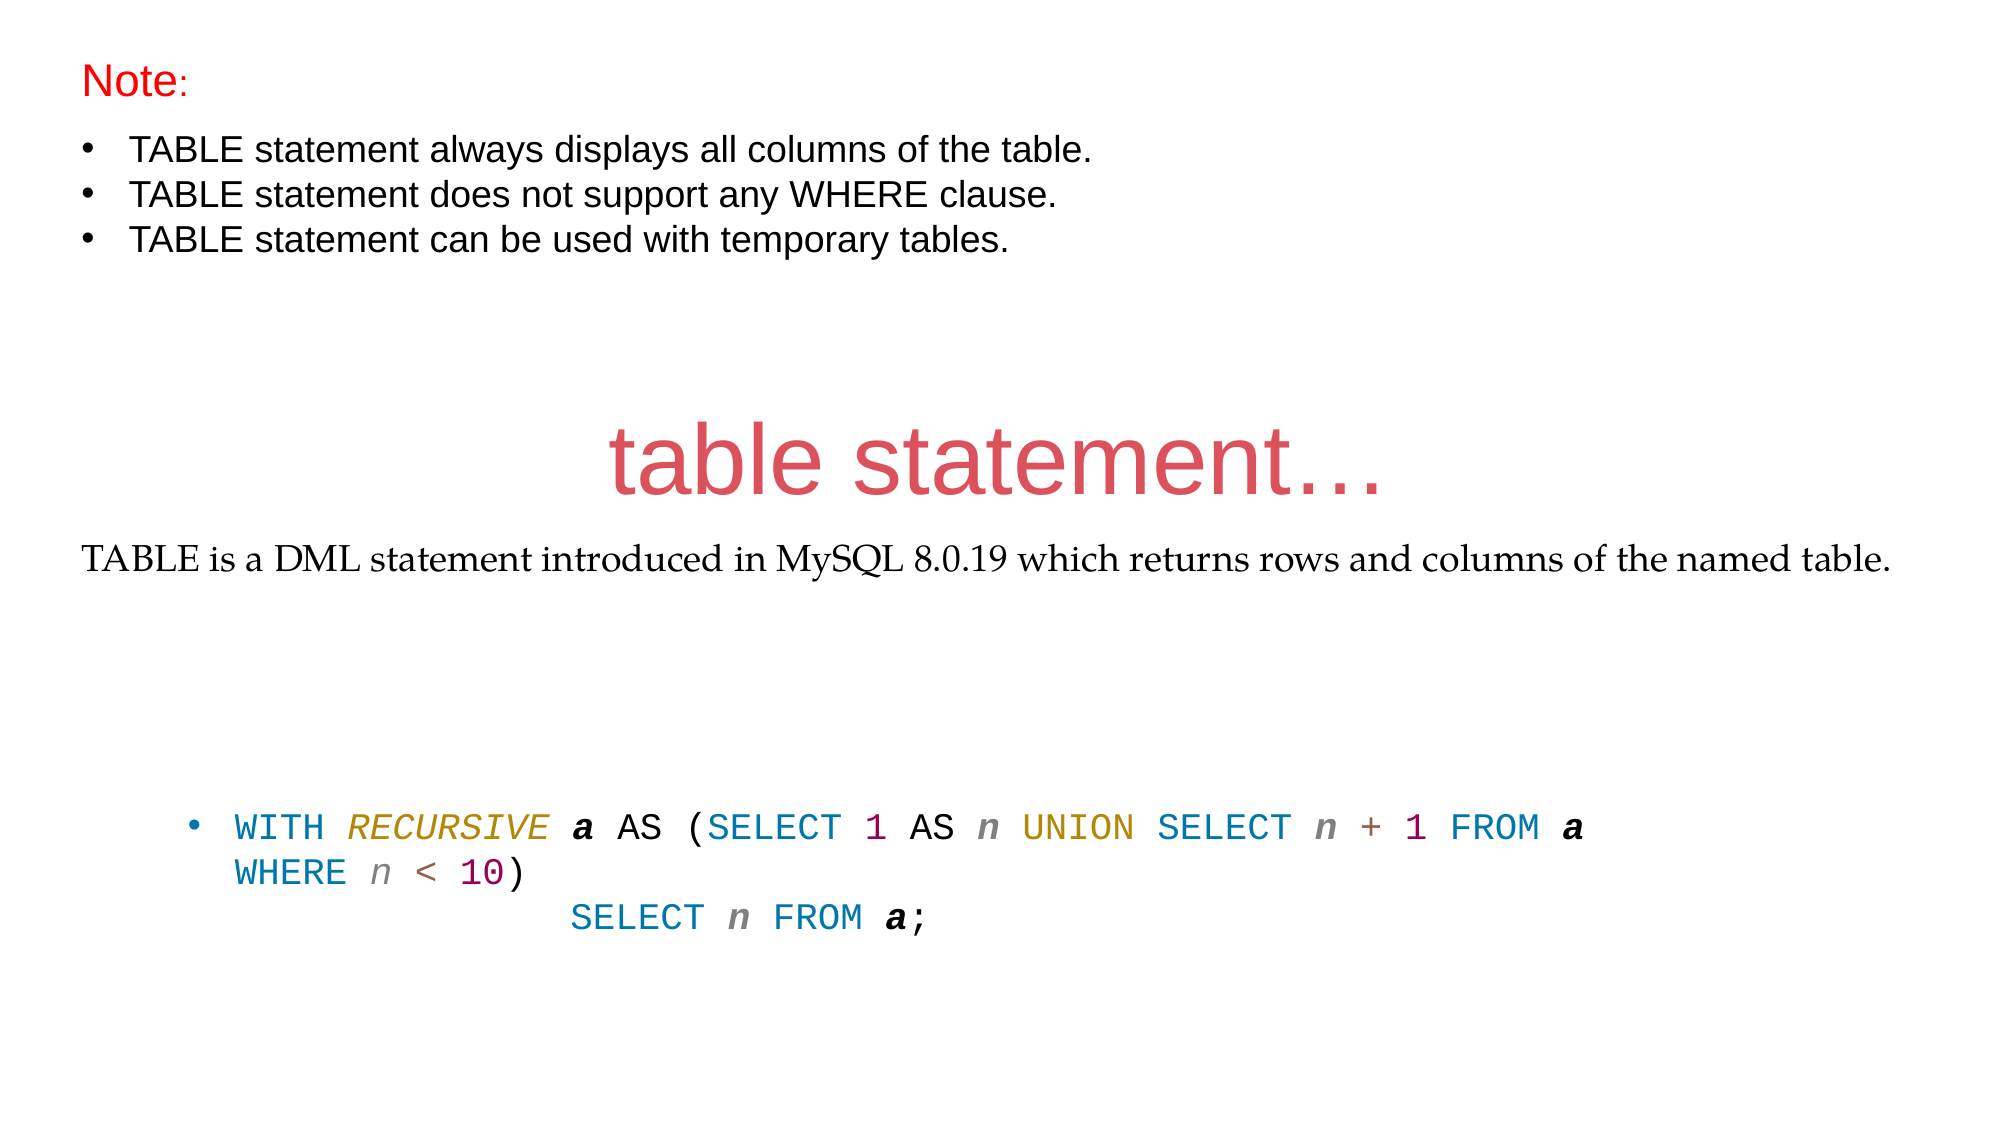

Note:

TABLE statement always displays all columns of the table.
TABLE statement does not support any WHERE clause.
TABLE statement can be used with temporary tables.
table statement…
TABLE is a DML statement introduced in MySQL 8.0.19 which returns rows and columns of the named table.
WITH RECURSIVE a AS (SELECT 1 AS n UNION SELECT n + 1 FROM a WHERE n < 10)
                 SELECT n FROM a;